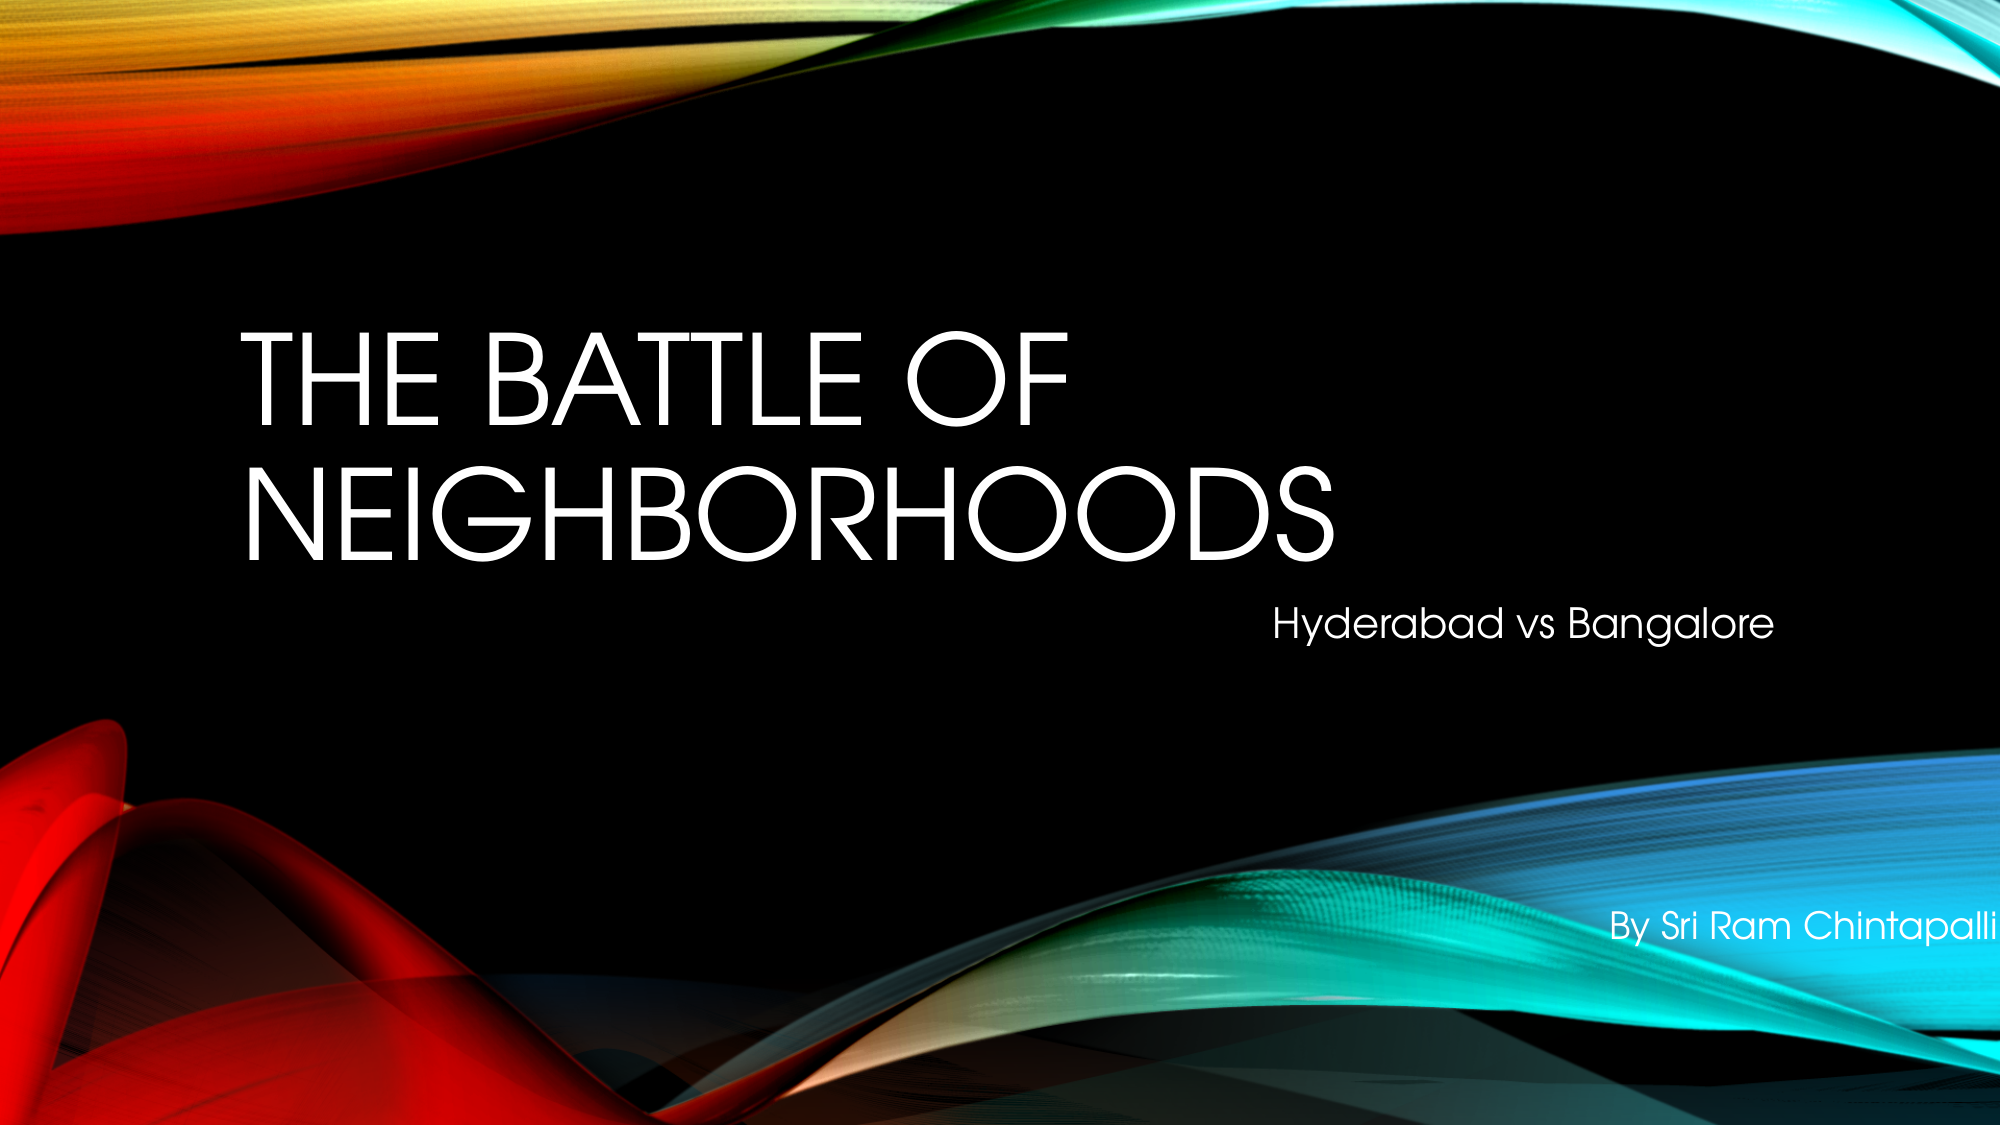

# The Battle of neighborhoods
Hyderabad vs Bangalore

By Sri Ram Chintapalli